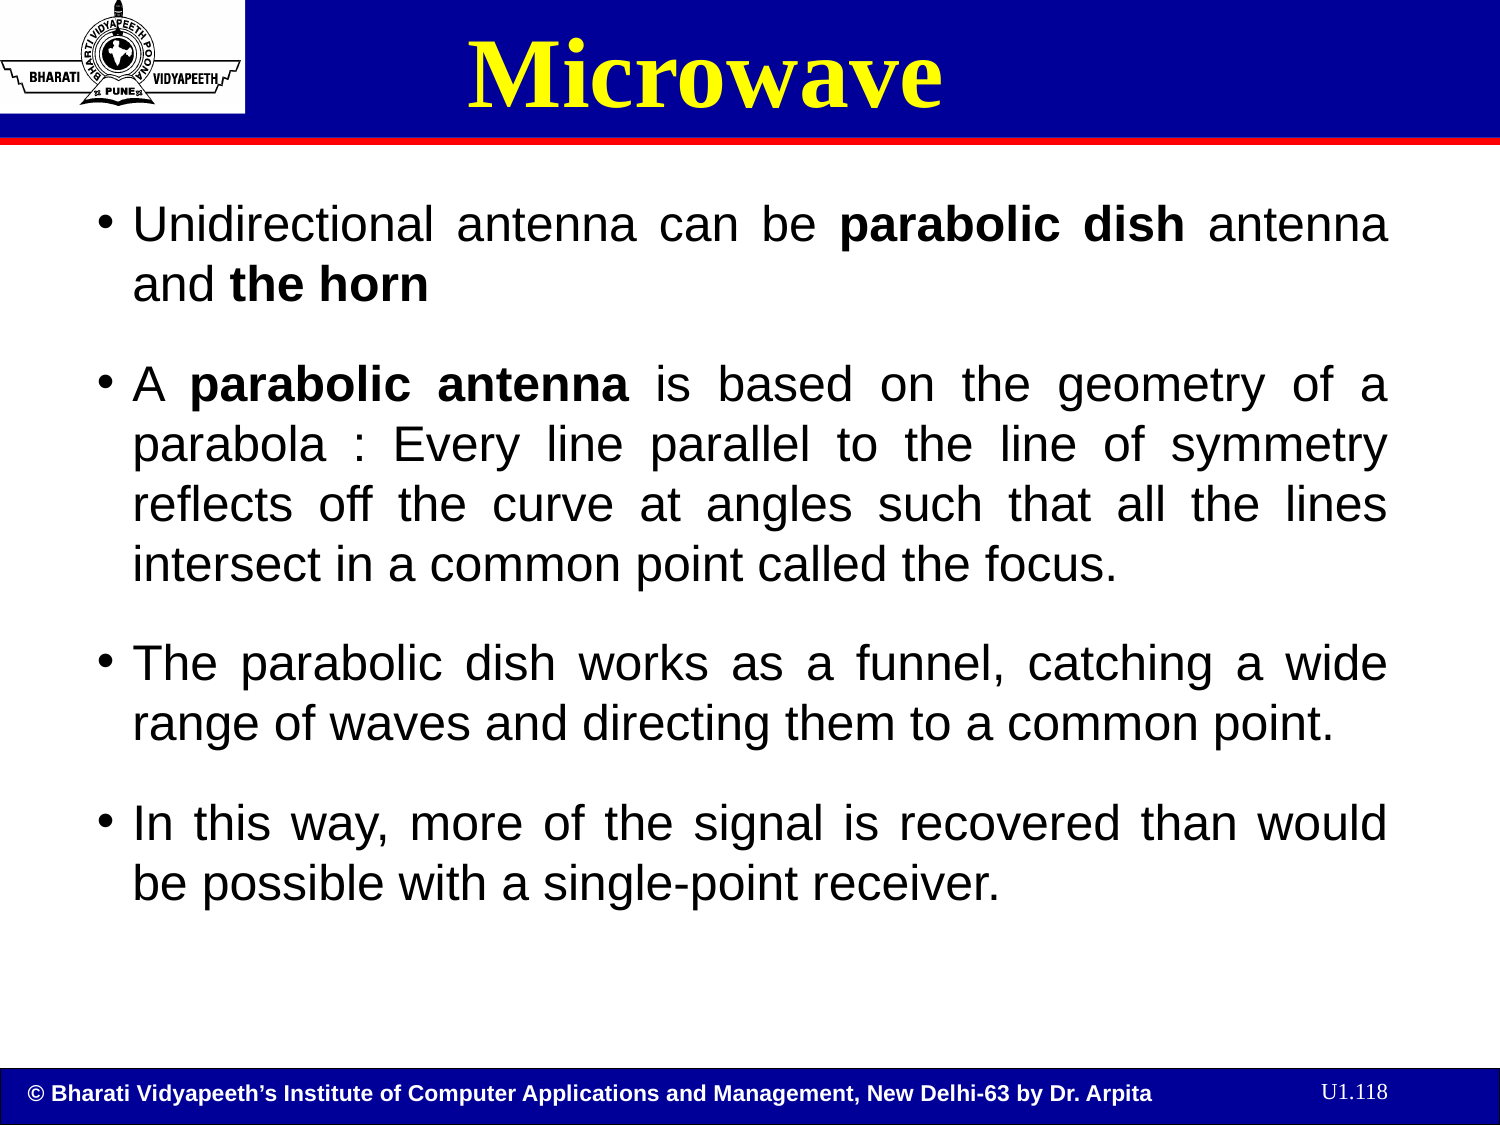

Microwave
Unidirectional antenna can be parabolic dish antenna and the horn
A parabolic antenna is based on the geometry of a parabola : Every line parallel to the line of symmetry reflects off the curve at angles such that all the lines intersect in a common point called the focus.
The parabolic dish works as a funnel, catching a wide range of waves and directing them to a common point.
In this way, more of the signal is recovered than would be possible with a single-point receiver.